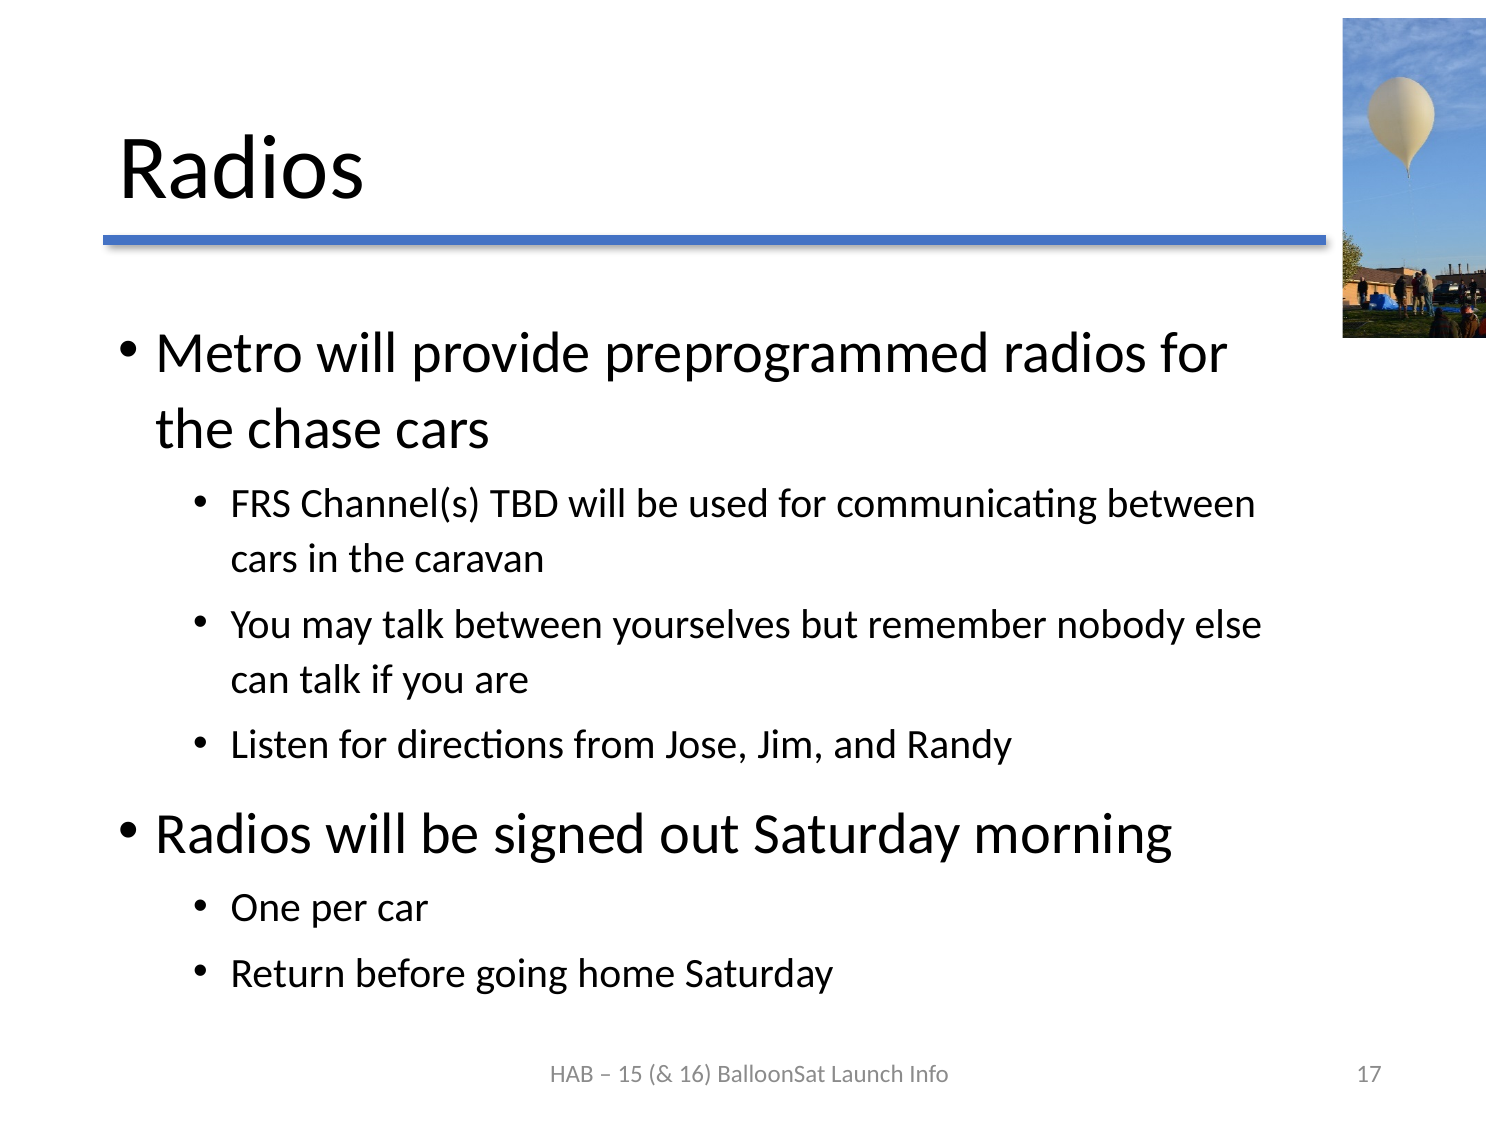

# Radios
Metro will provide preprogrammed radios for the chase cars
FRS Channel(s) TBD will be used for communicating between cars in the caravan
You may talk between yourselves but remember nobody else can talk if you are
Listen for directions from Jose, Jim, and Randy
Radios will be signed out Saturday morning
One per car
Return before going home Saturday

HAB – 15 (& 16) BalloonSat Launch Info
17